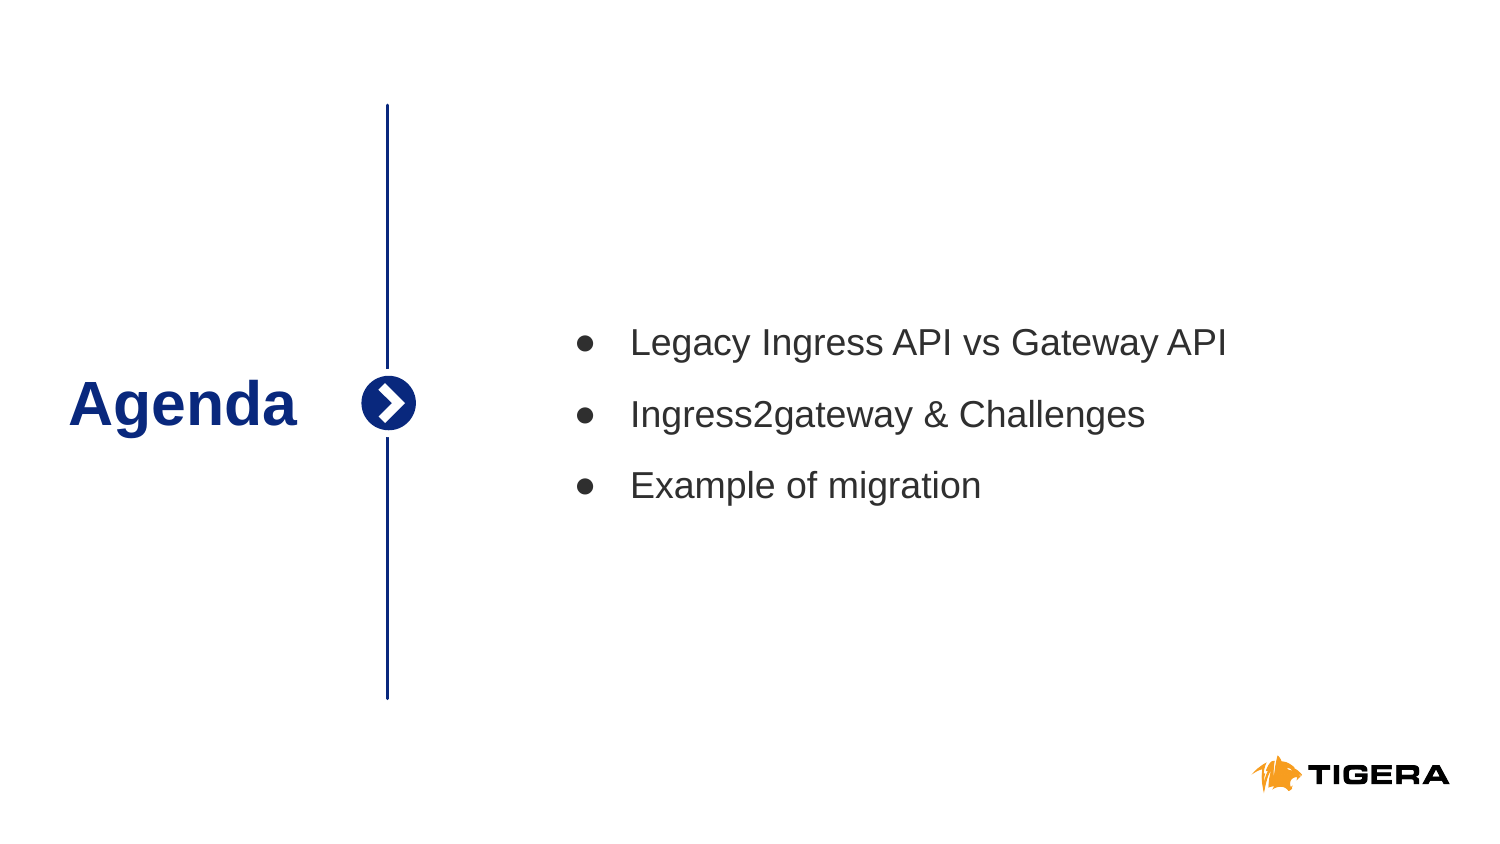

Legacy Ingress API vs Gateway API
Ingress2gateway & Challenges
Example of migration